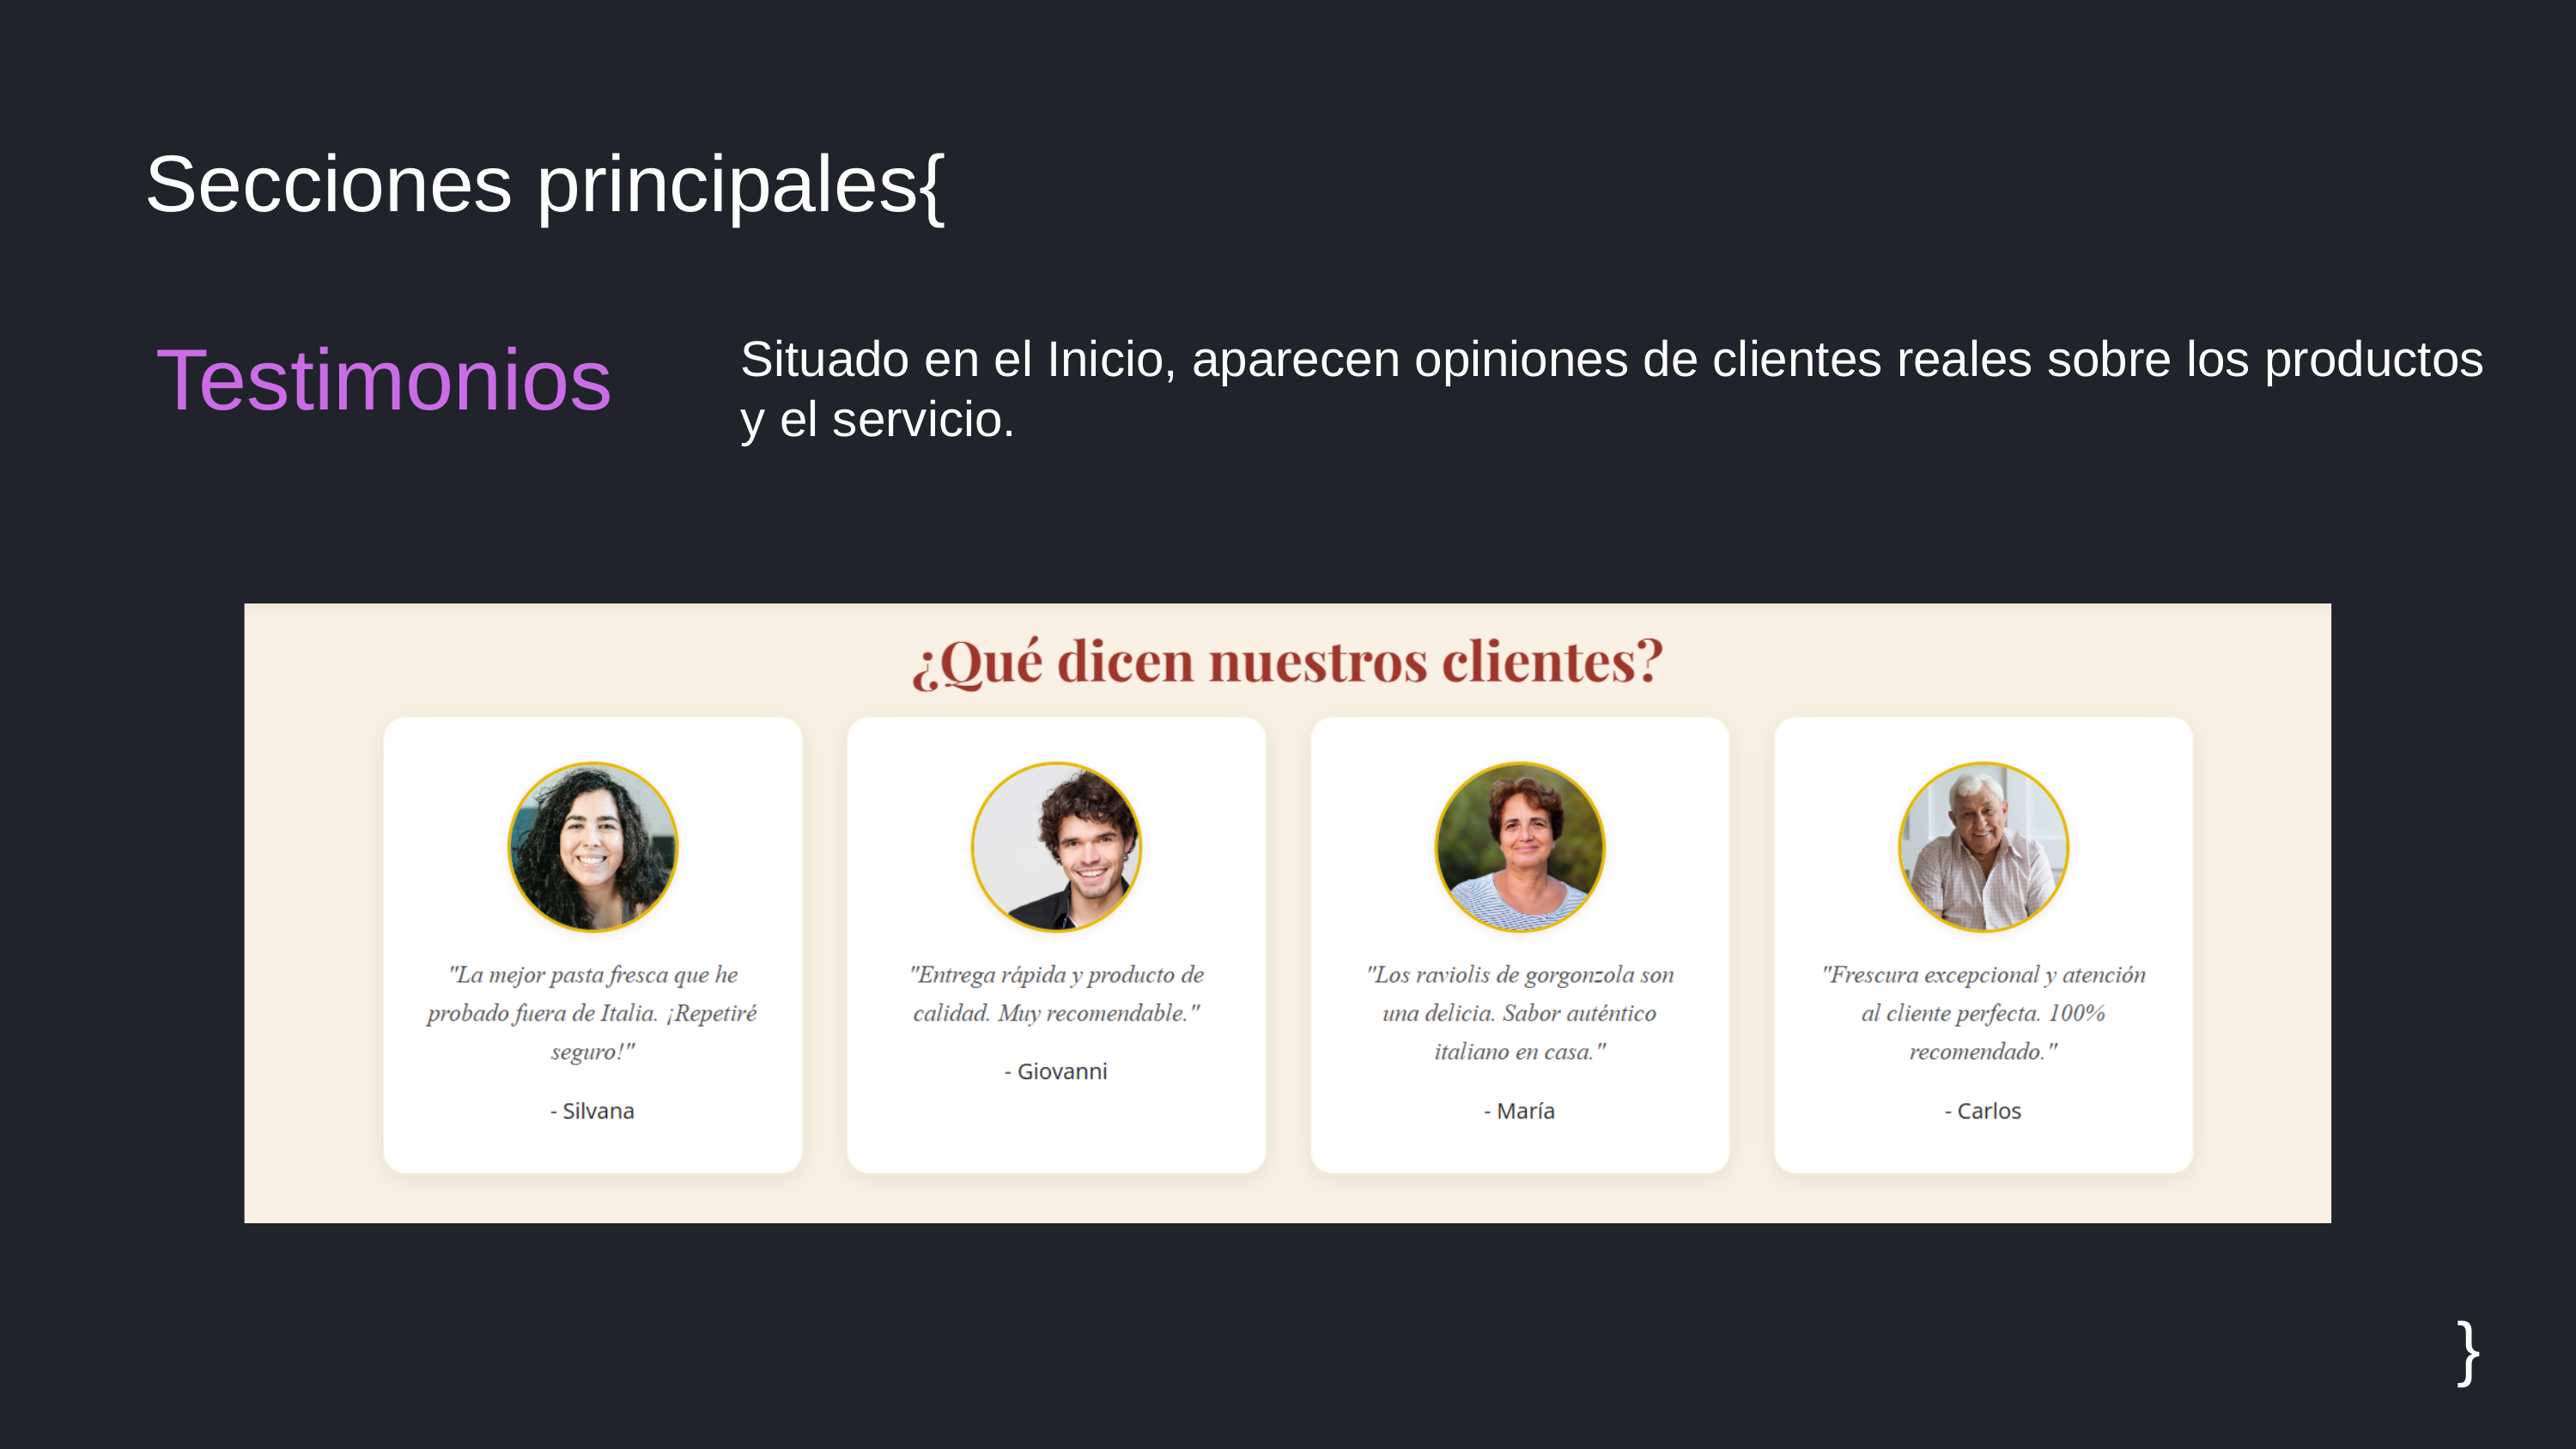

Secciones principales{
Situado en el Inicio, aparecen opiniones de clientes reales sobre los productos y el servicio.

Testimonios

}